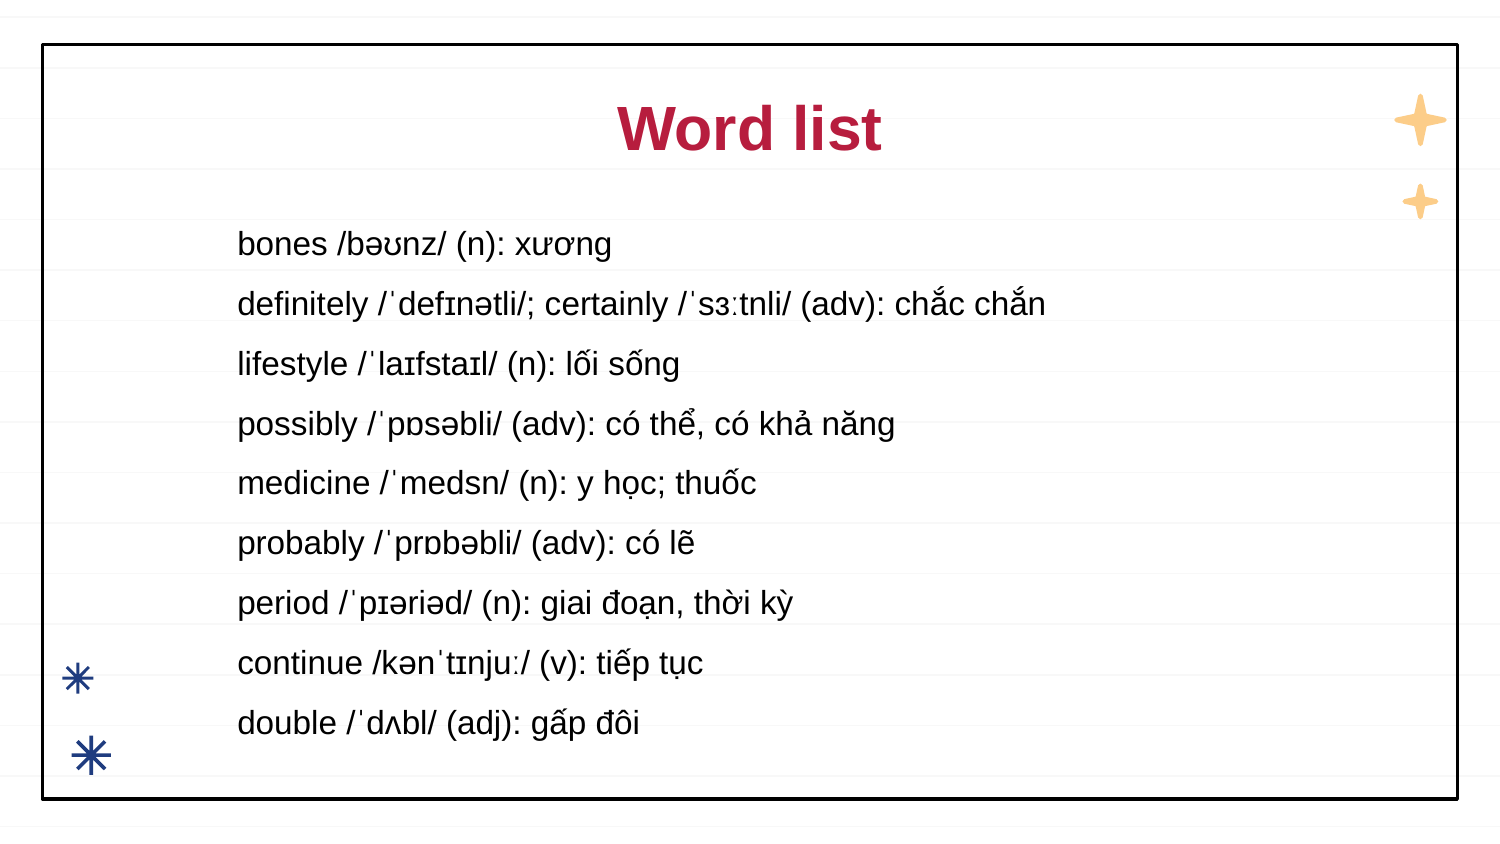

# Word list
bones /bəʊnz/ (n): xương
definitely /ˈdefɪnətli/; certainly /ˈsɜːtnli/ (adv): chắc chắn
lifestyle /ˈlaɪfstaɪl/ (n): lối sống
possibly /ˈpɒsəbli/ (adv): có thể, có khả năng
medicine /ˈmedsn/ (n): y học; thuốc
probably /ˈprɒbəbli/ (adv): có lẽ
period /ˈpɪəriəd/ (n): giai đoạn, thời kỳ
continue /kənˈtɪnjuː/ (v): tiếp tục
double /ˈdʌbl/ (adj): gấp đôi